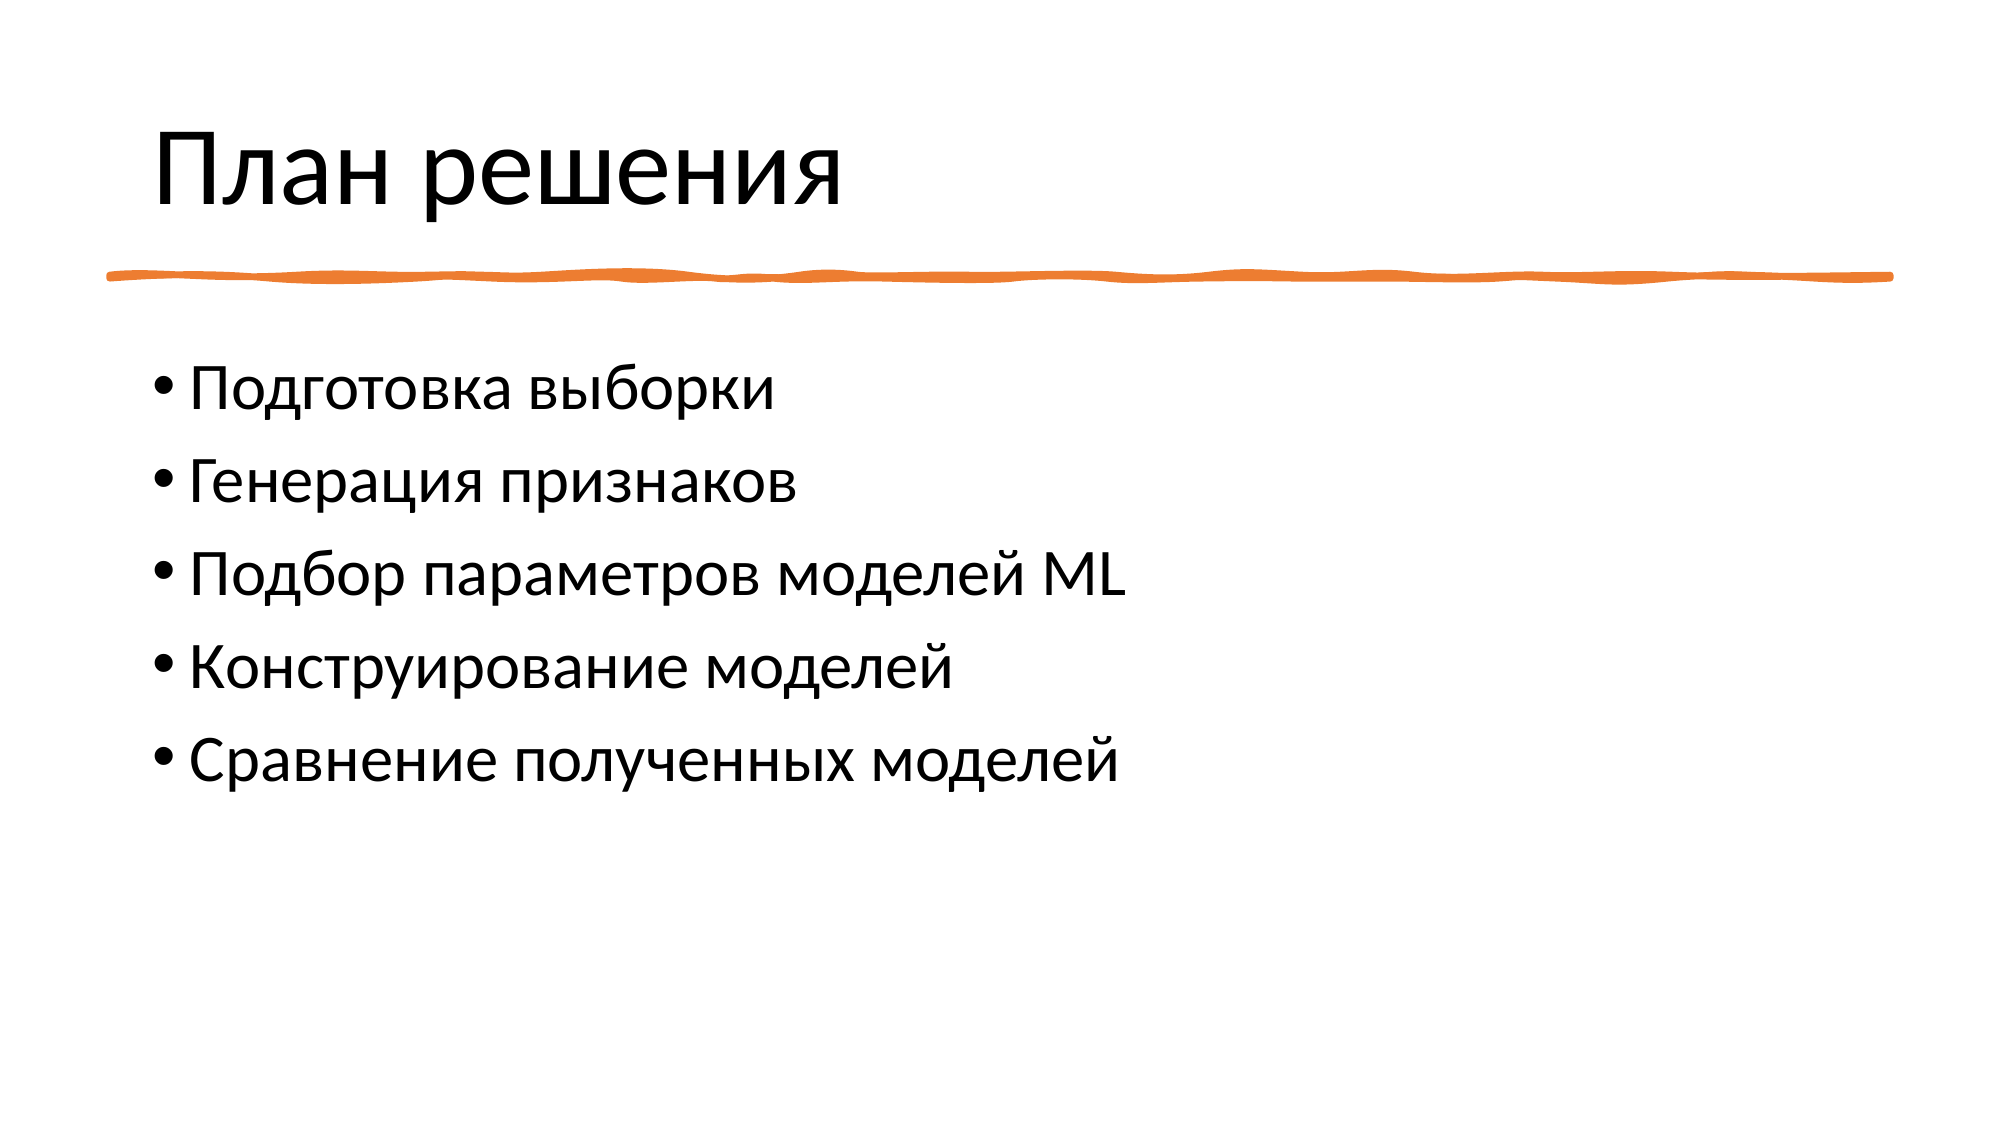

# План решения

Подготовка выборки
Генерация признаков
Подбор параметров моделей ML
Конструирование моделей
Сравнение полученных моделей